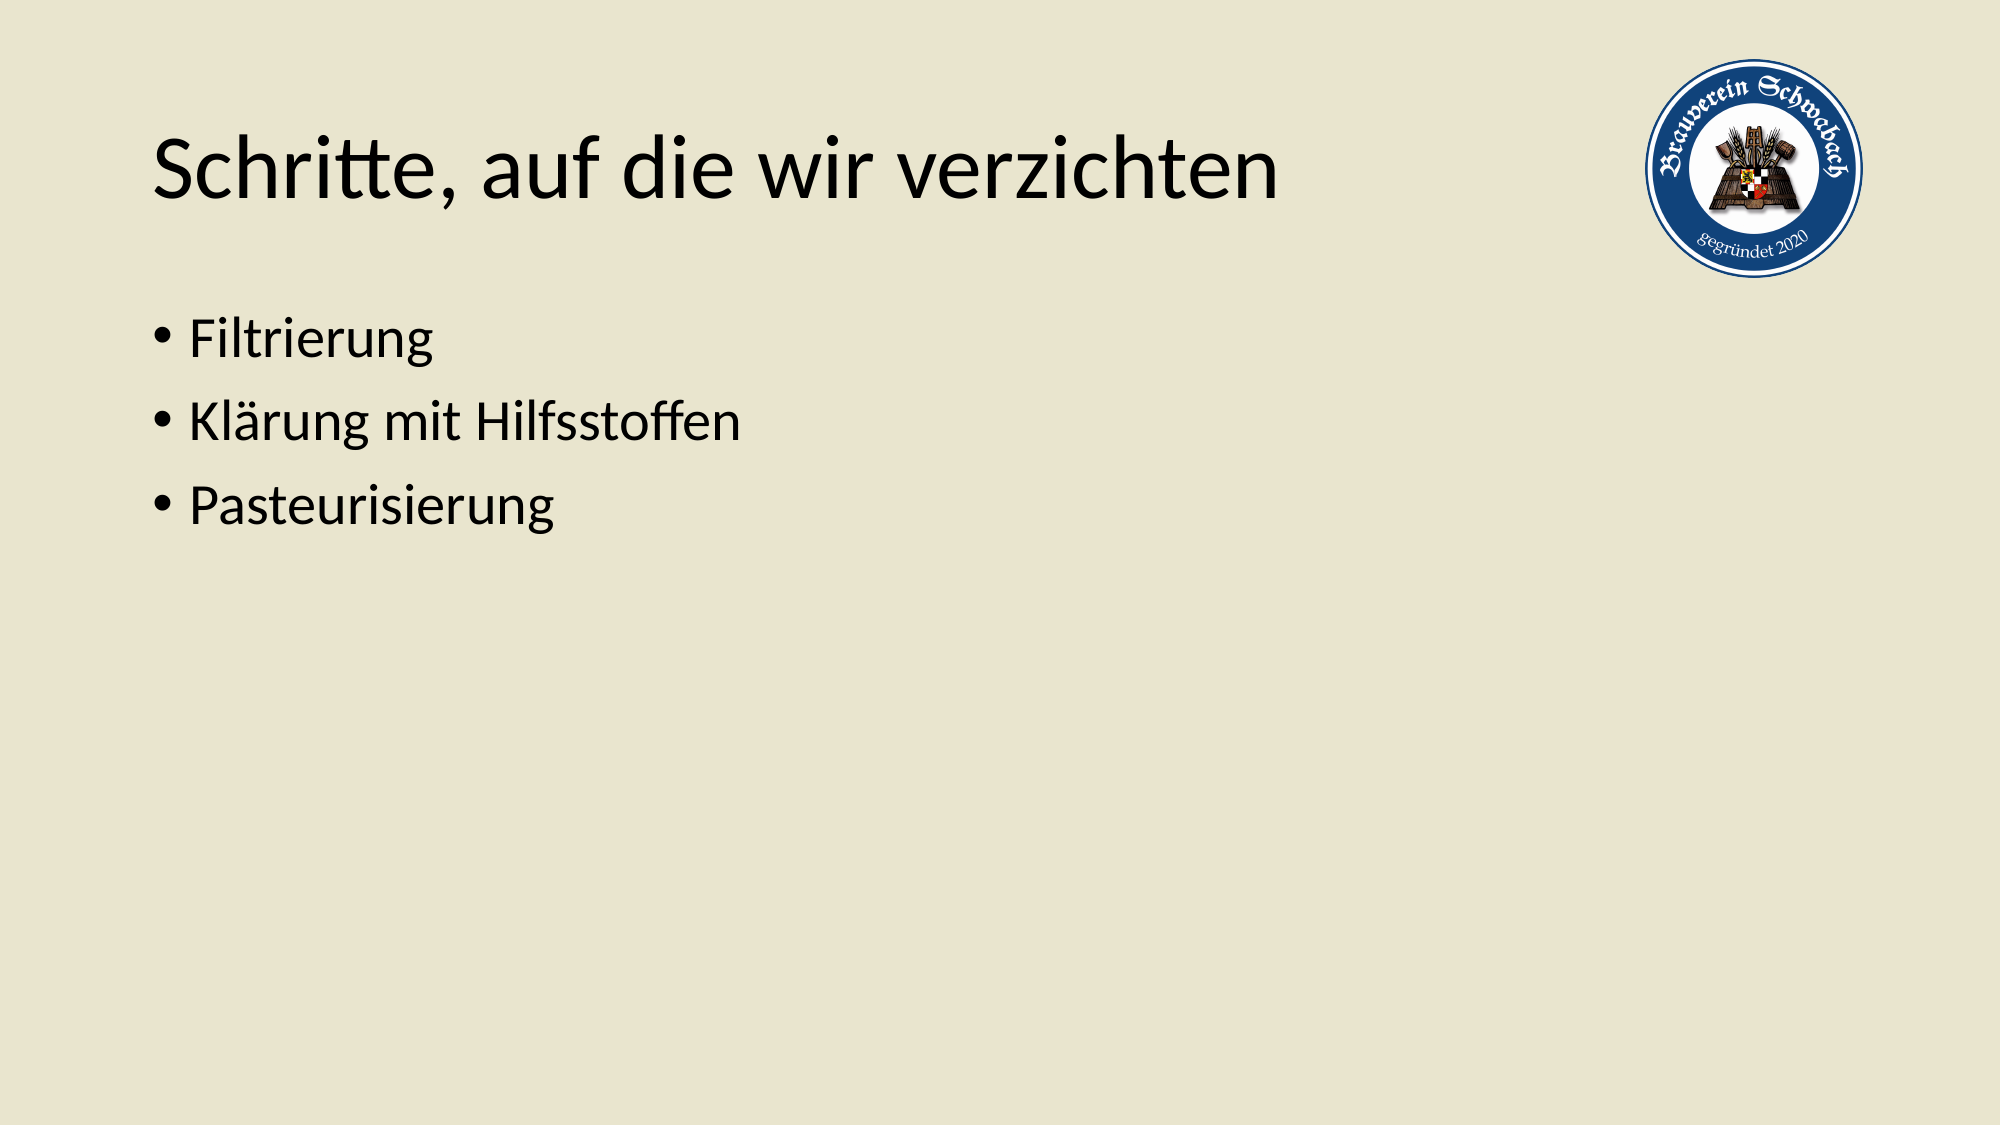

# Schritte, auf die wir verzichten
Filtrierung
Klärung mit Hilfsstoffen
Pasteurisierung